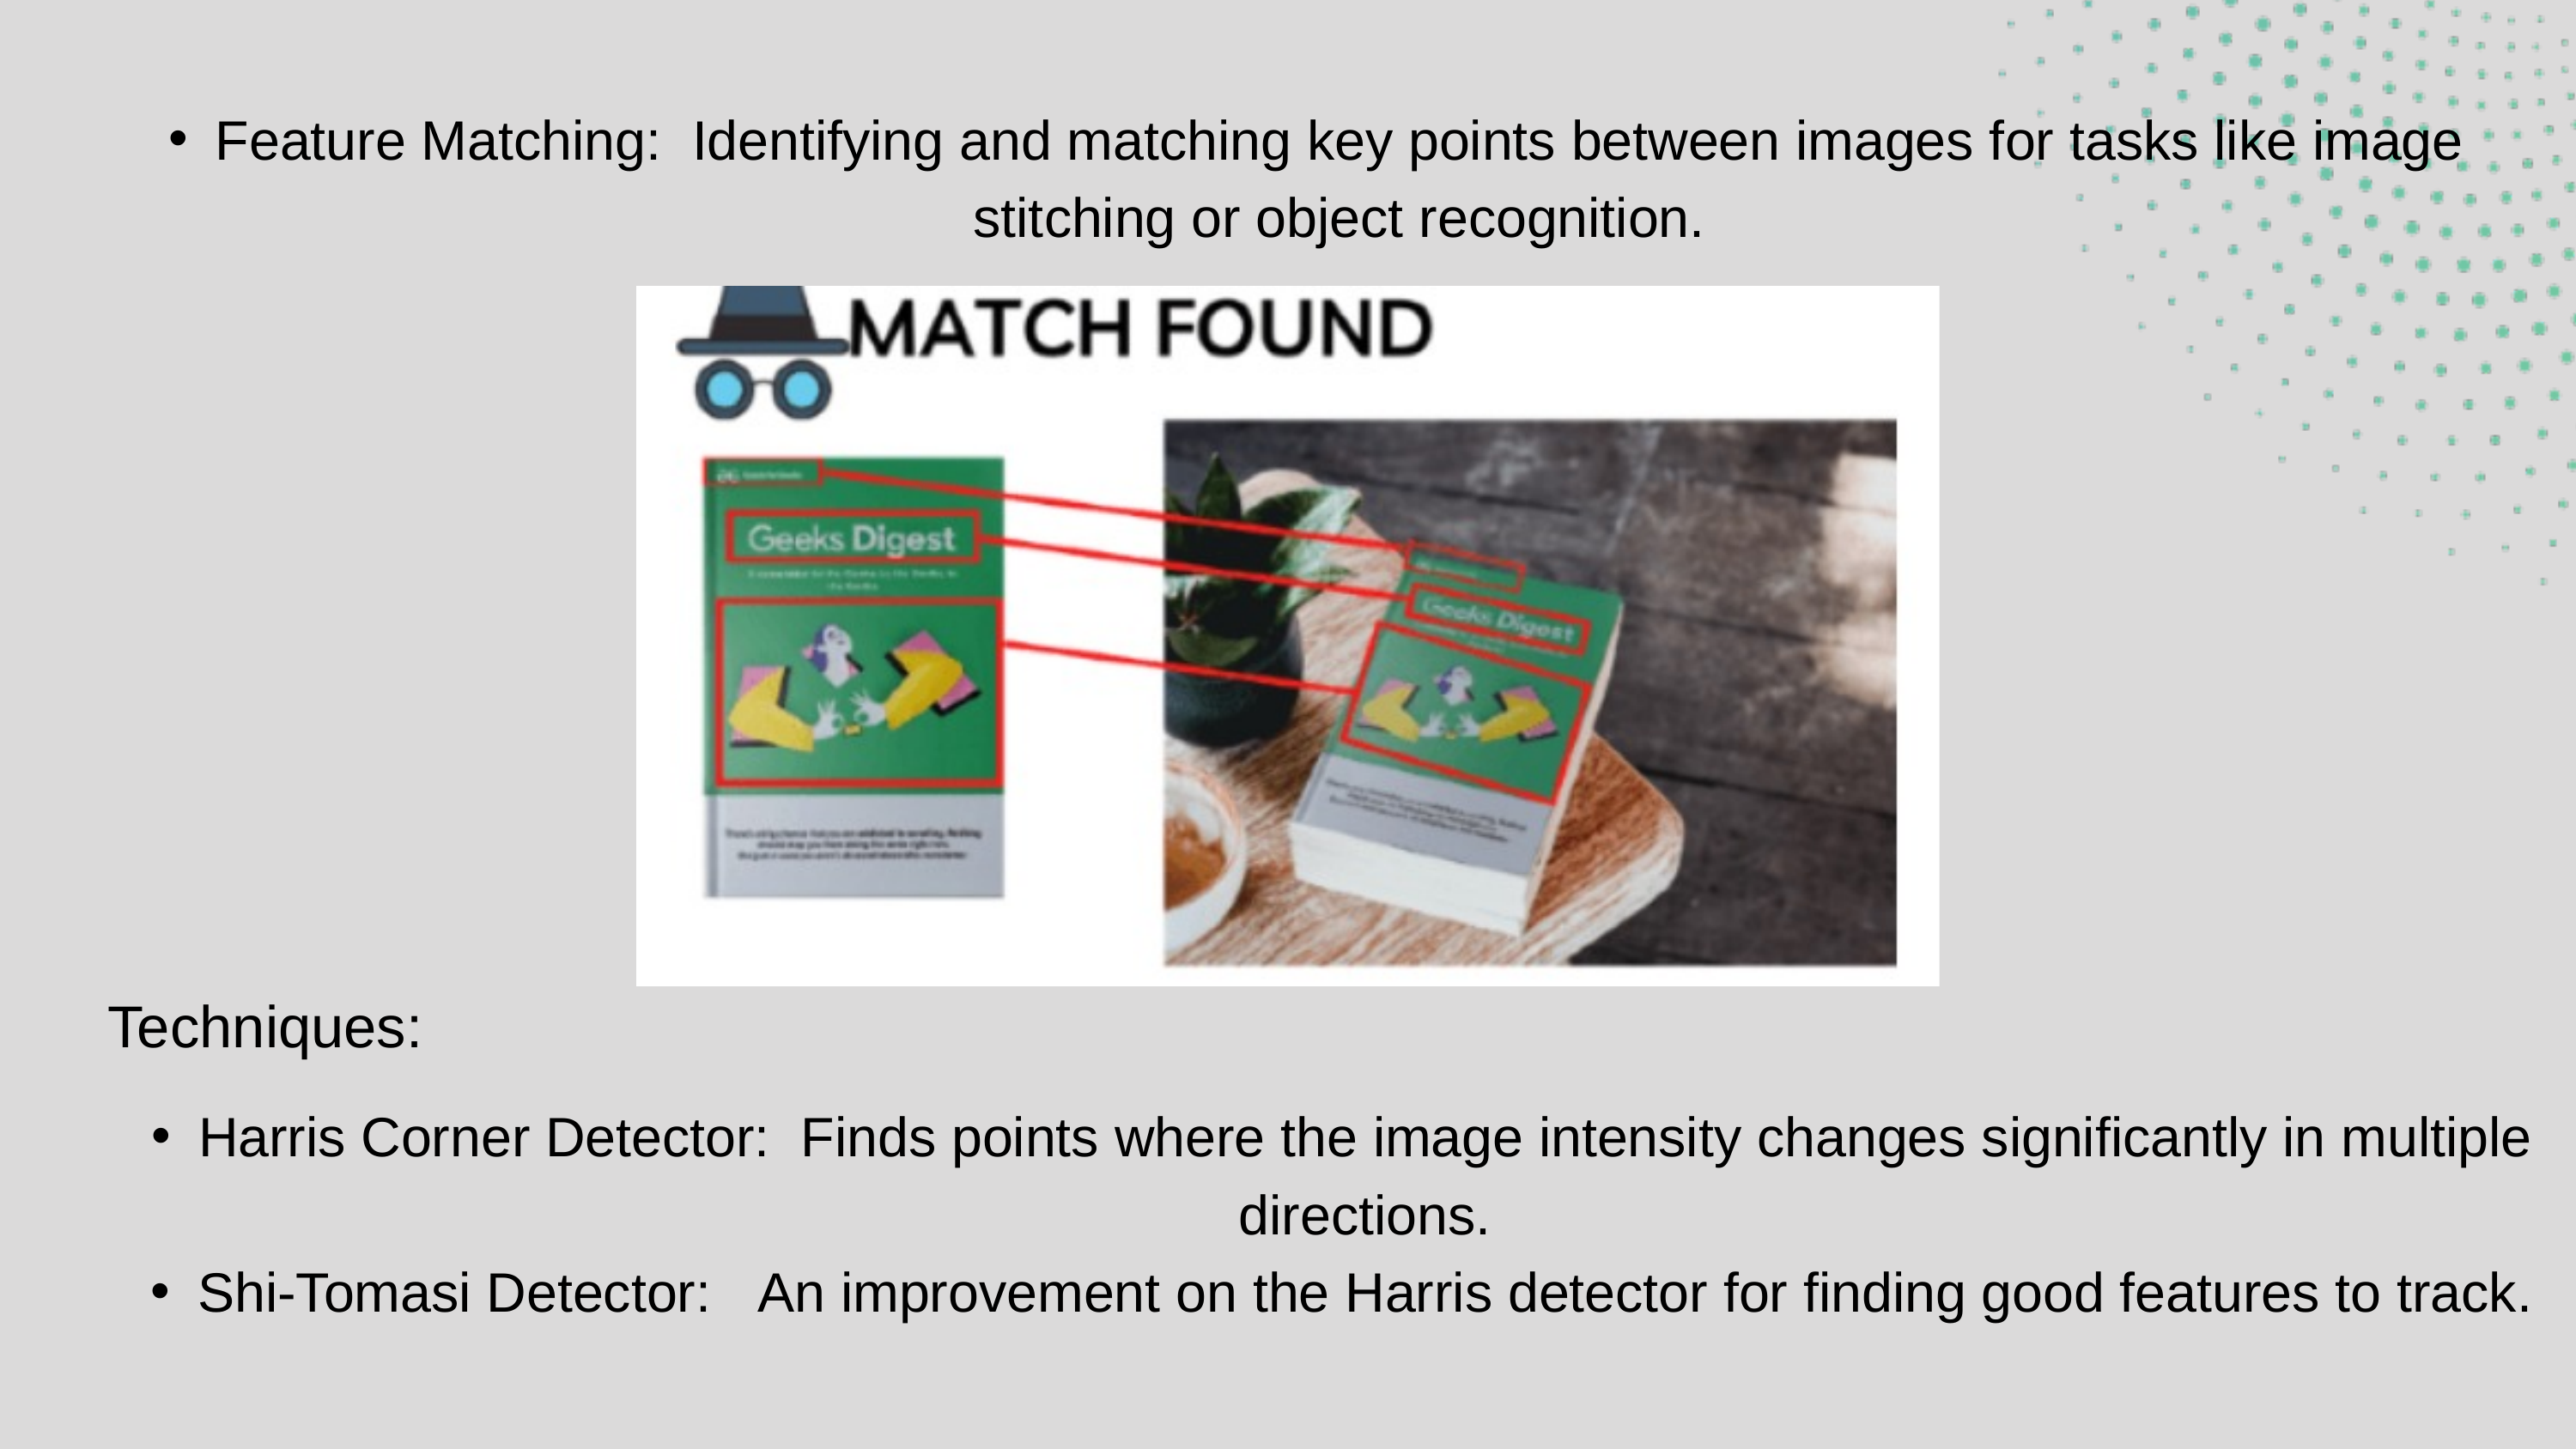

Feature Matching:  Identifying and matching key points between images for tasks like image stitching or object recognition.

Techniques:
Harris Corner Detector:  Finds points where the image intensity changes significantly in multiple directions.
Shi-Tomasi Detector:   An improvement on the Harris detector for finding good features to track.